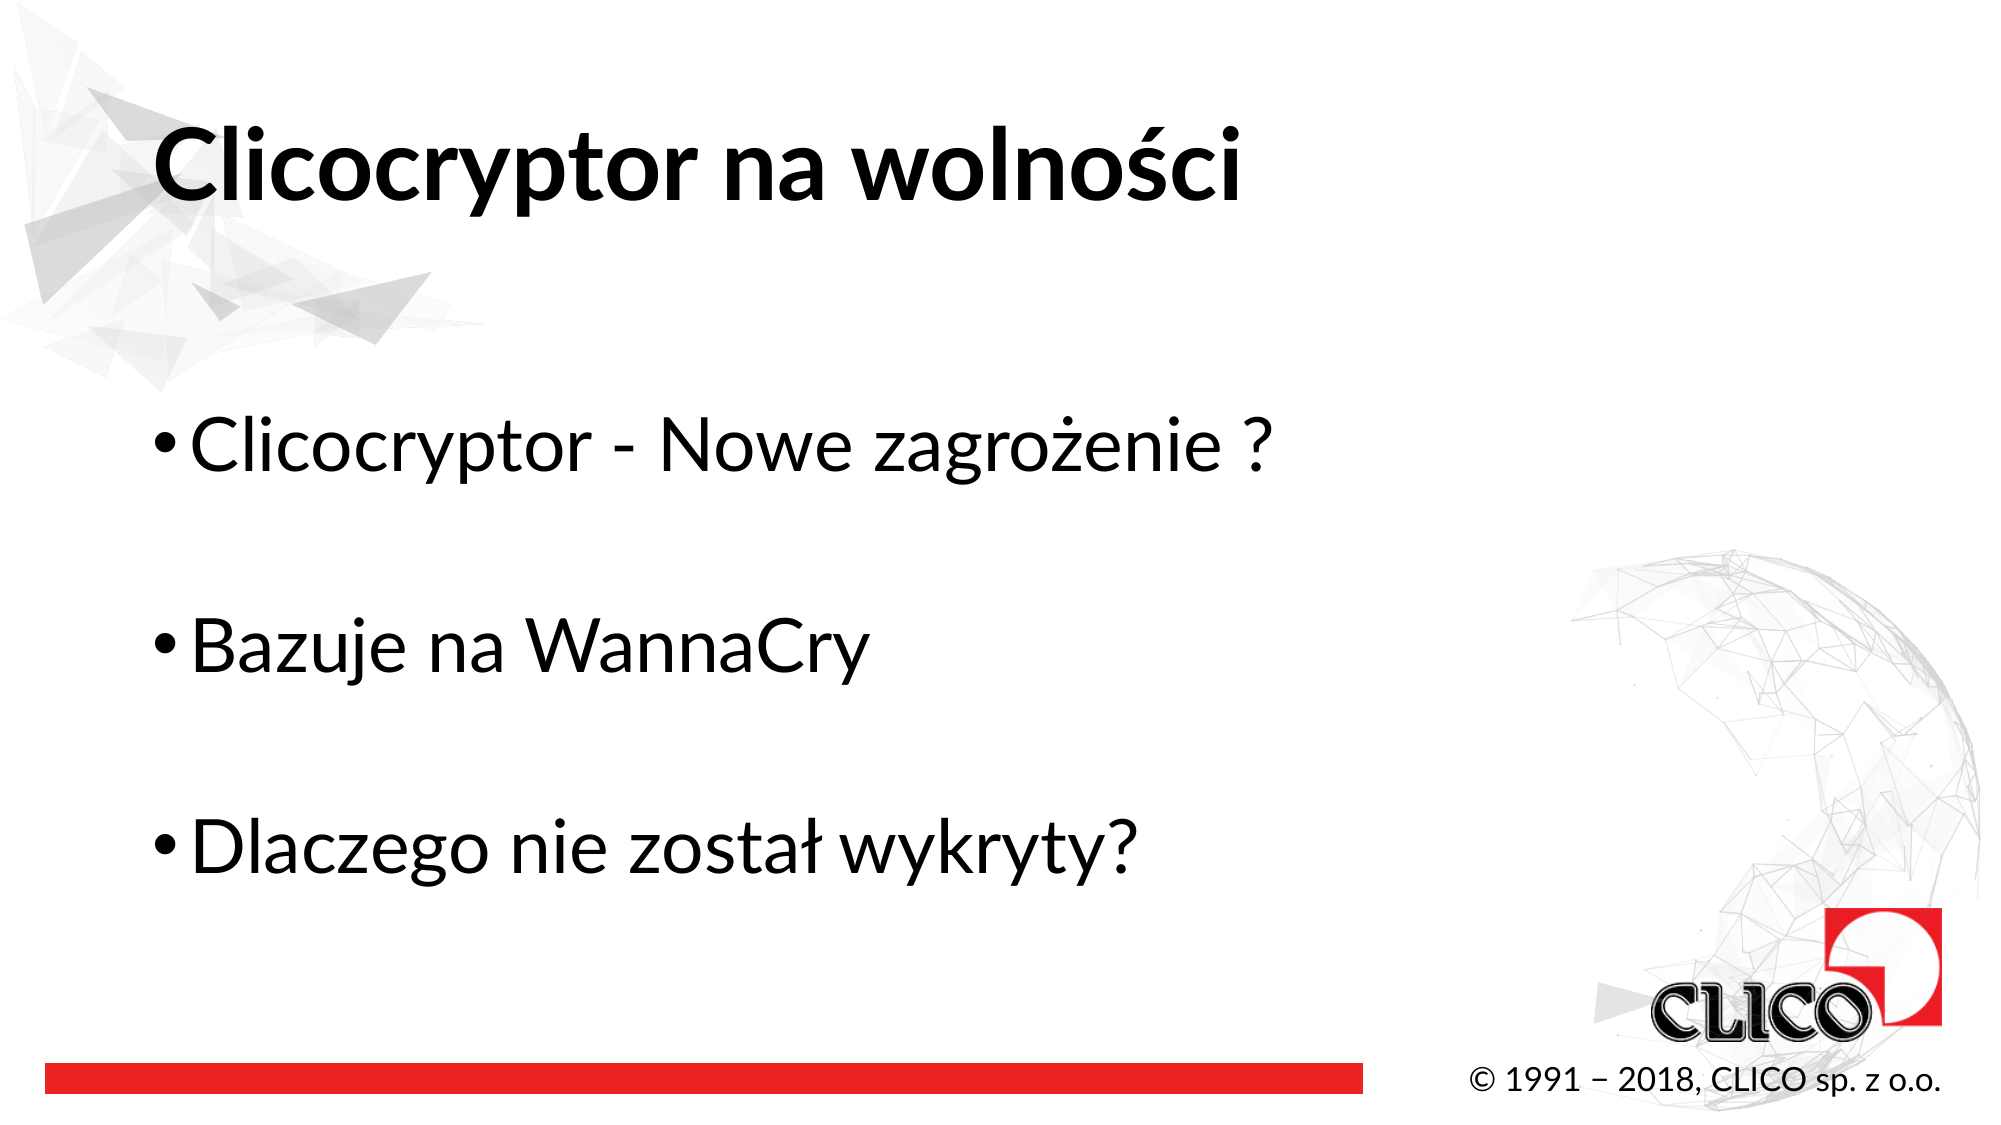

# Clicocryptor na wolności
Clicocryptor - Nowe zagrożenie ?
Bazuje na WannaCry
Dlaczego nie został wykryty?